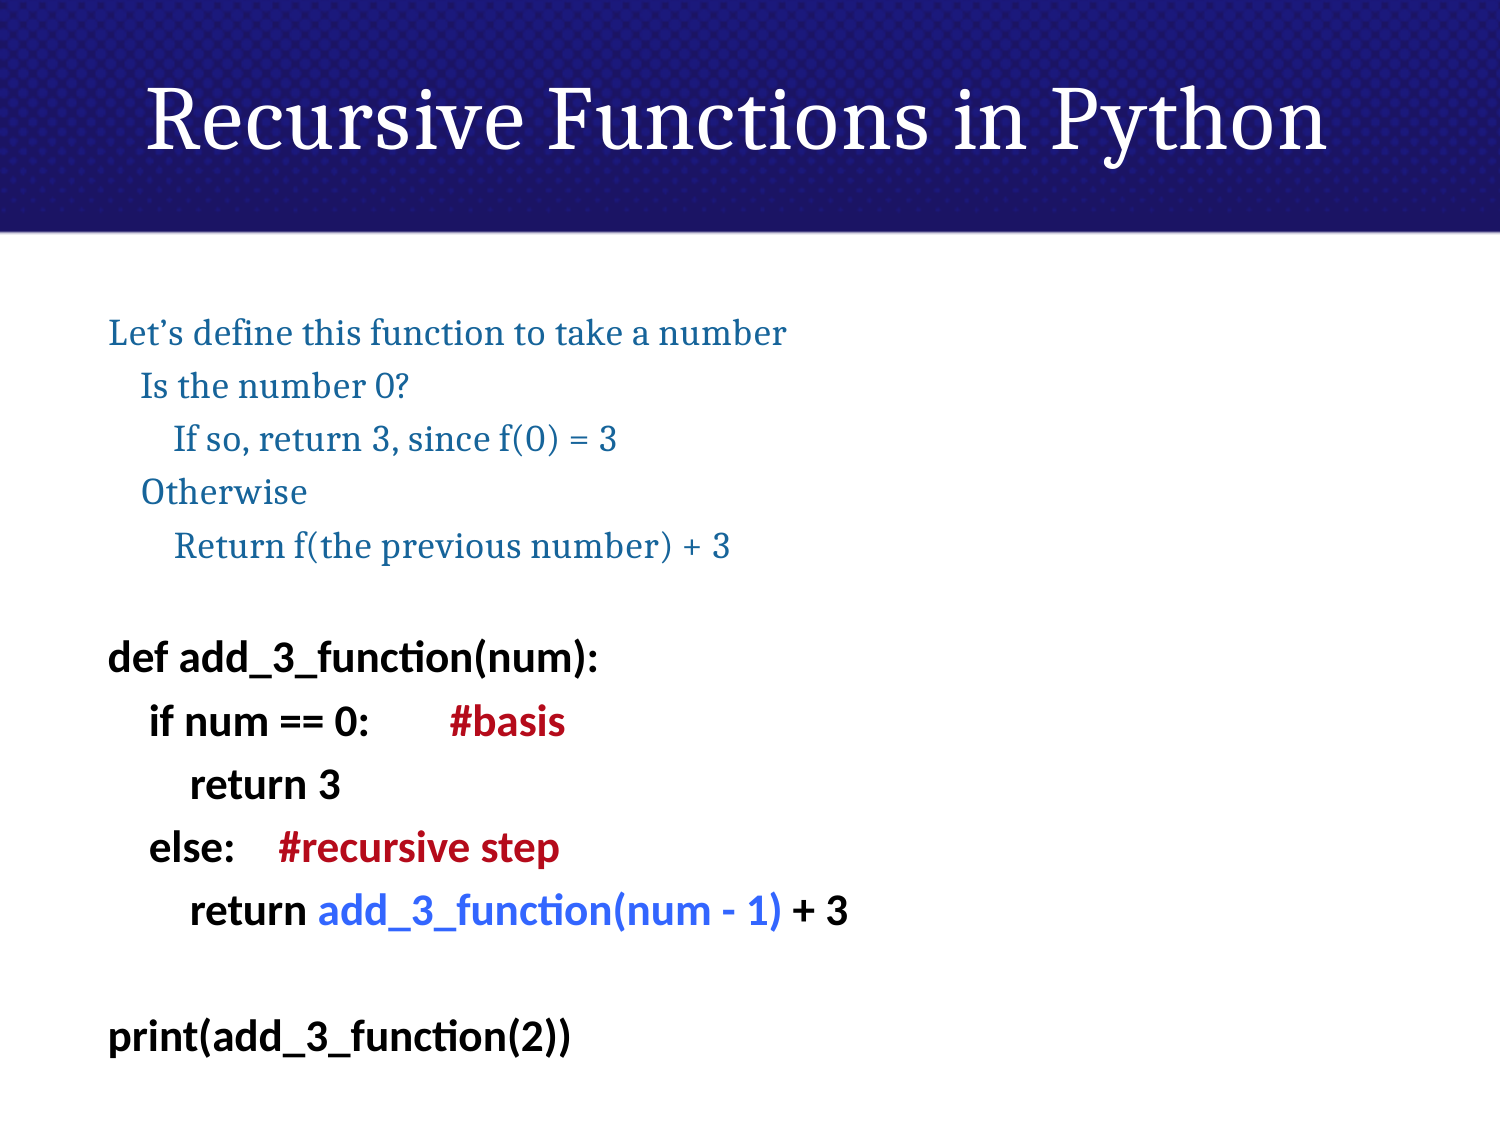

# Recursive Functions in Python
Let’s define this function to take a number
    Is the number 0?
        If so, return 3, since f(0) = 3
    Otherwise
        Return f(the previous number) + 3

def add_3_function(num):
    if num == 0:		#basis
        return 3
    else:				#recursive step
        return add_3_function(num - 1) + 3

print(add_3_function(2))